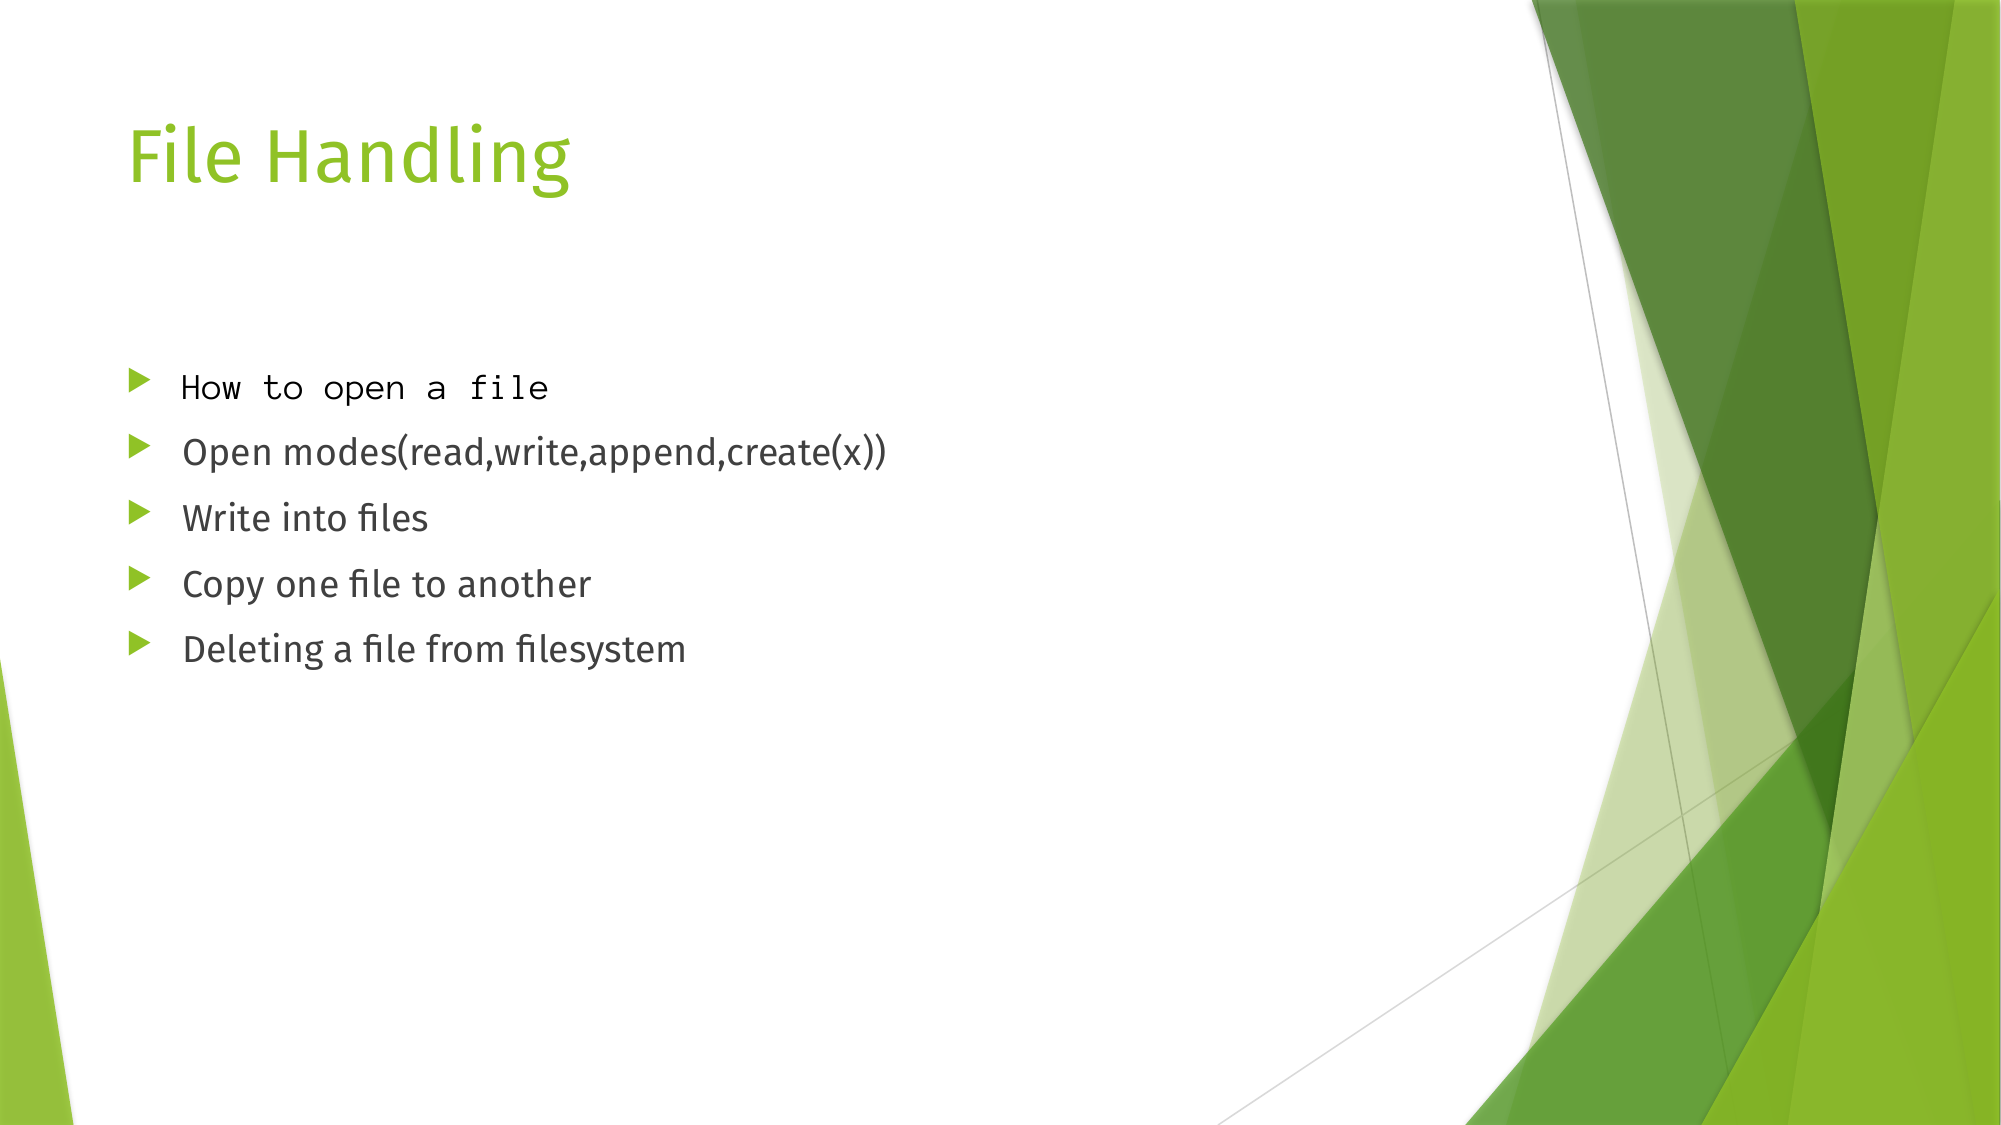

# File Handling
How to open a file
Open modes(read,write,append,create(x))
Write into files
Copy one file to another
Deleting a file from filesystem